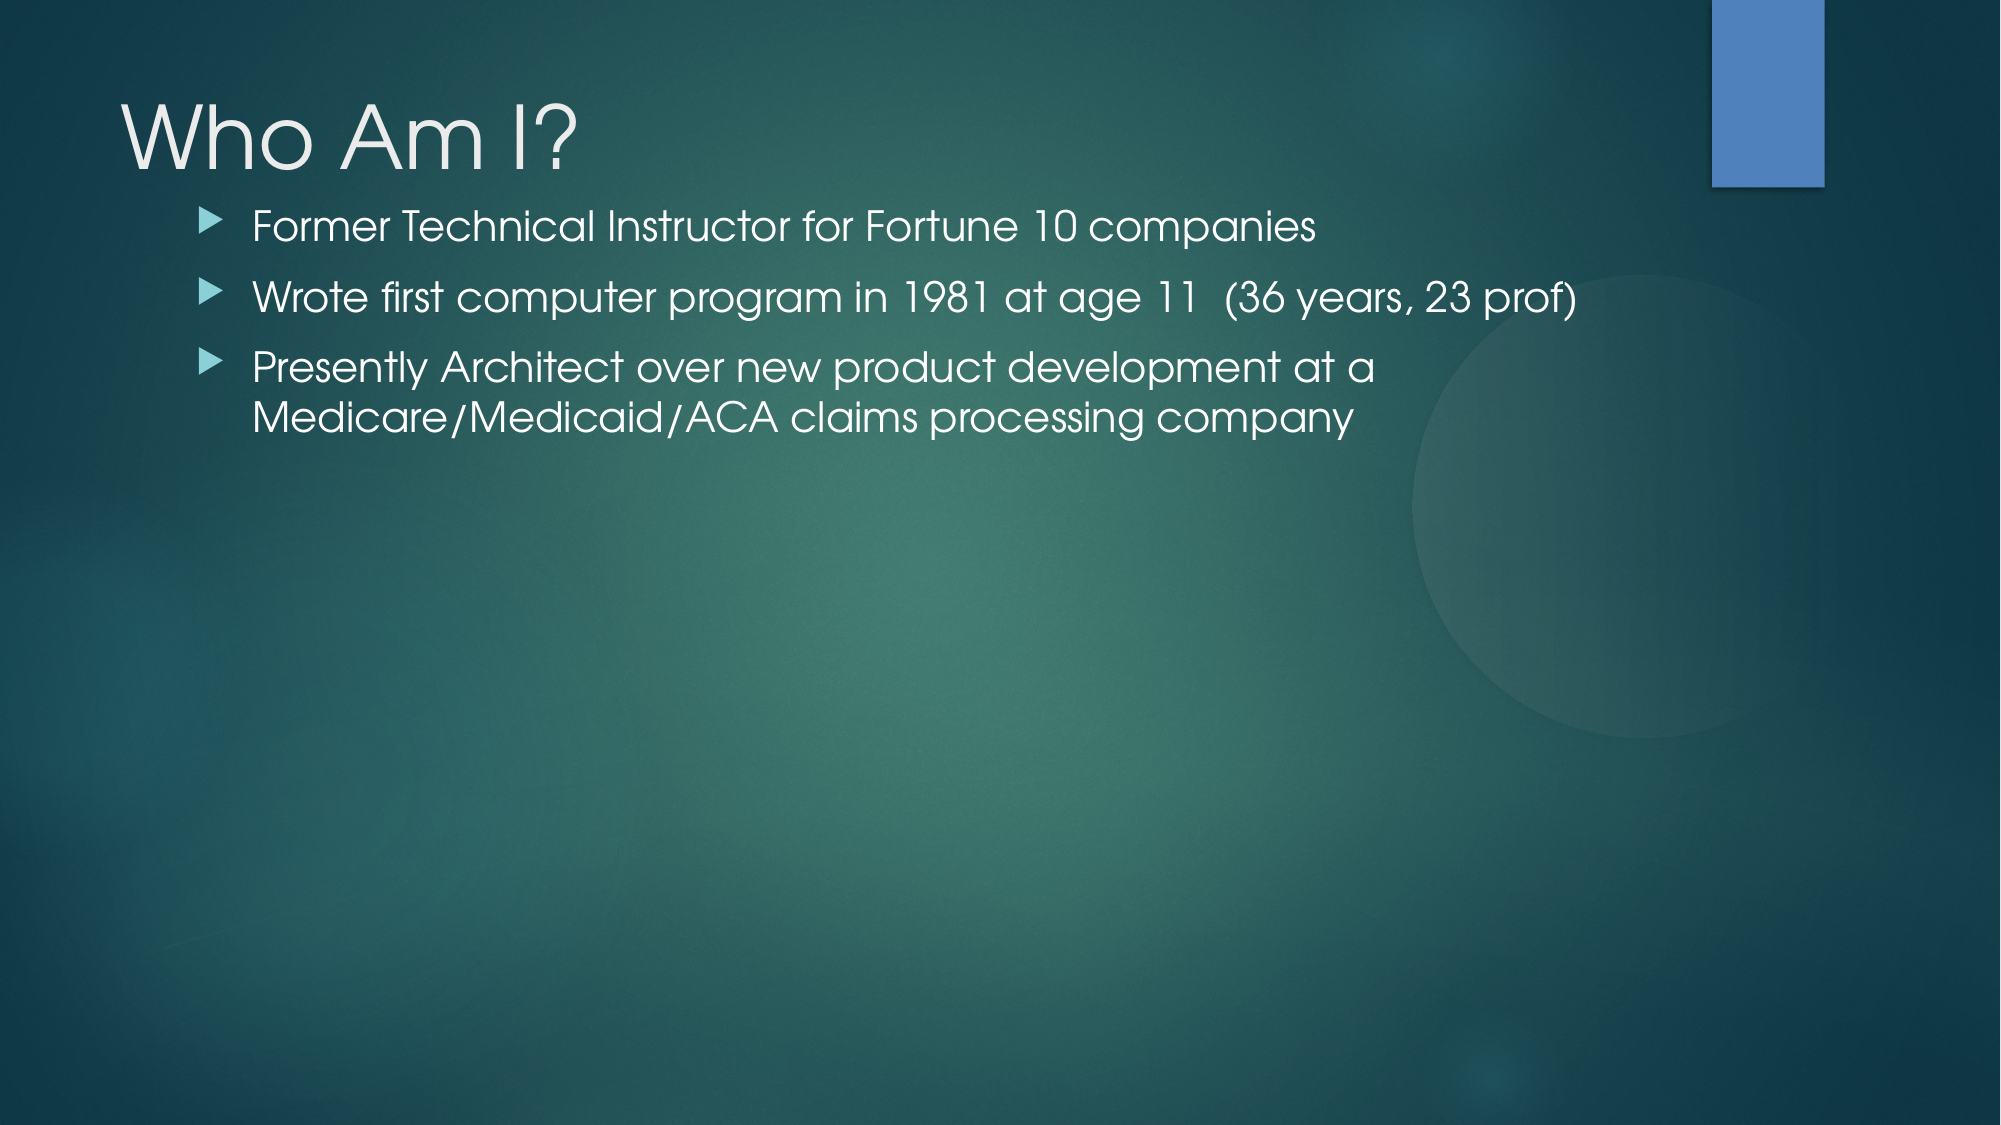

Who Am I?
Former Technical Instructor for Fortune 10 companies
Wrote first computer program in 1981 at age 11  (36 years, 23 prof)
Presently Architect over new product development at a Medicare/Medicaid/ACA claims processing company